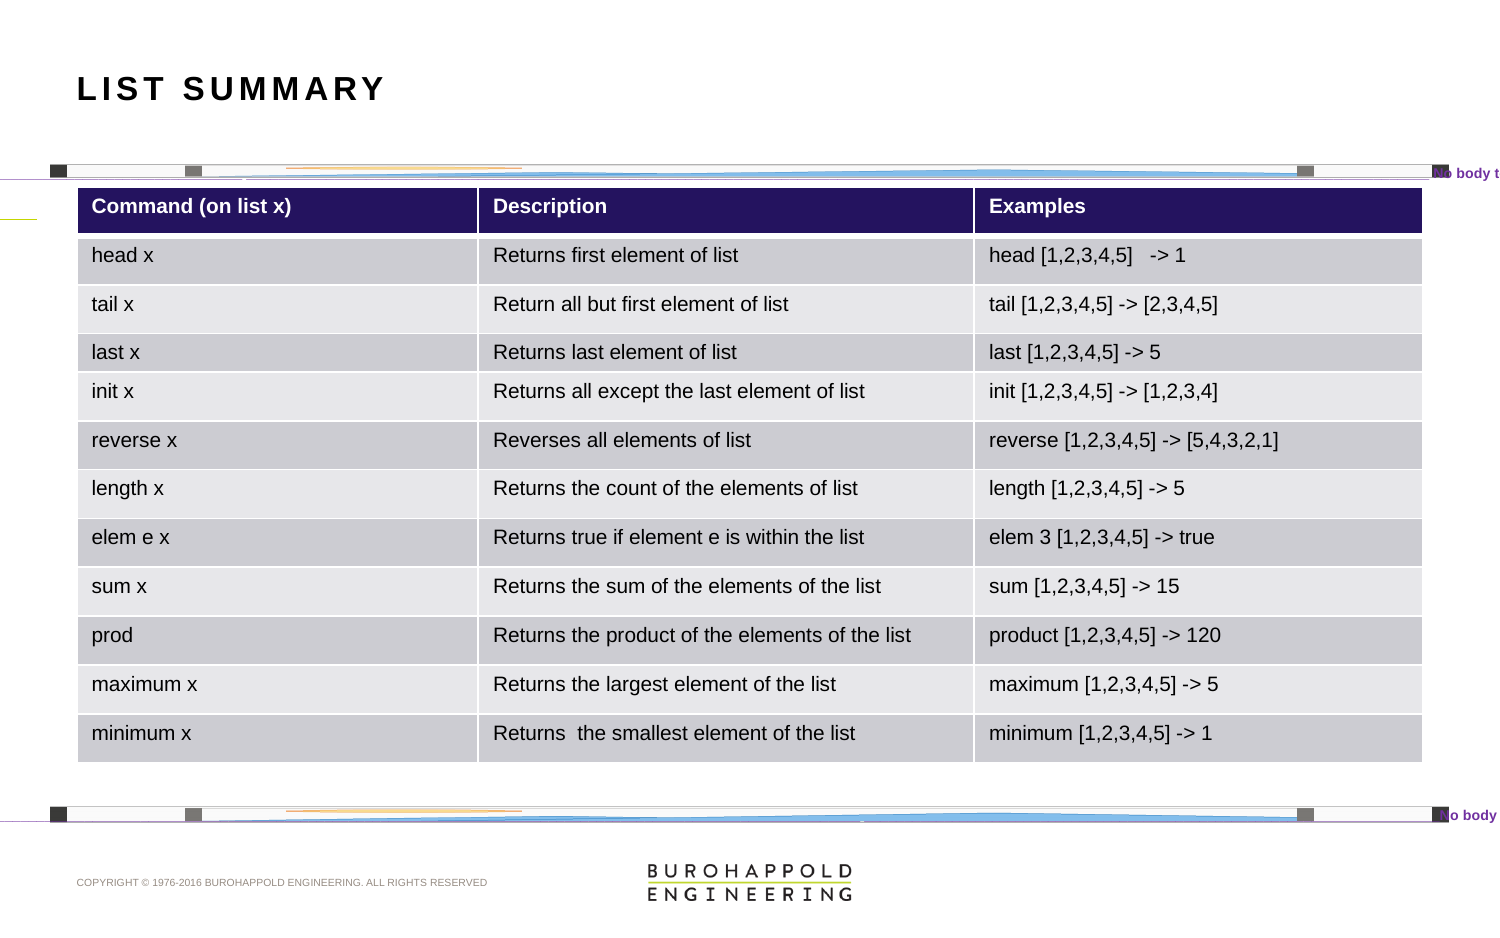

# List Summary

| Command (on list x) | Description | Examples |
| --- | --- | --- |
| head x | Returns first element of list | head [1,2,3,4,5] -> 1 |
| tail x | Return all but first element of list | tail [1,2,3,4,5] -> [2,3,4,5] |
| last x | Returns last element of list | last [1,2,3,4,5] -> 5 |
| init x | Returns all except the last element of list | init [1,2,3,4,5] -> [1,2,3,4] |
| reverse x | Reverses all elements of list | reverse [1,2,3,4,5] -> [5,4,3,2,1] |
| length x | Returns the count of the elements of list | length [1,2,3,4,5] -> 5 |
| elem e x | Returns true if element e is within the list | elem 3 [1,2,3,4,5] -> true |
| sum x | Returns the sum of the elements of the list | sum [1,2,3,4,5] -> 15 |
| prod | Returns the product of the elements of the list | product [1,2,3,4,5] -> 120 |
| maximum x | Returns the largest element of the list | maximum [1,2,3,4,5] -> 5 |
| minimum x | Returns the smallest element of the list | minimum [1,2,3,4,5] -> 1 |